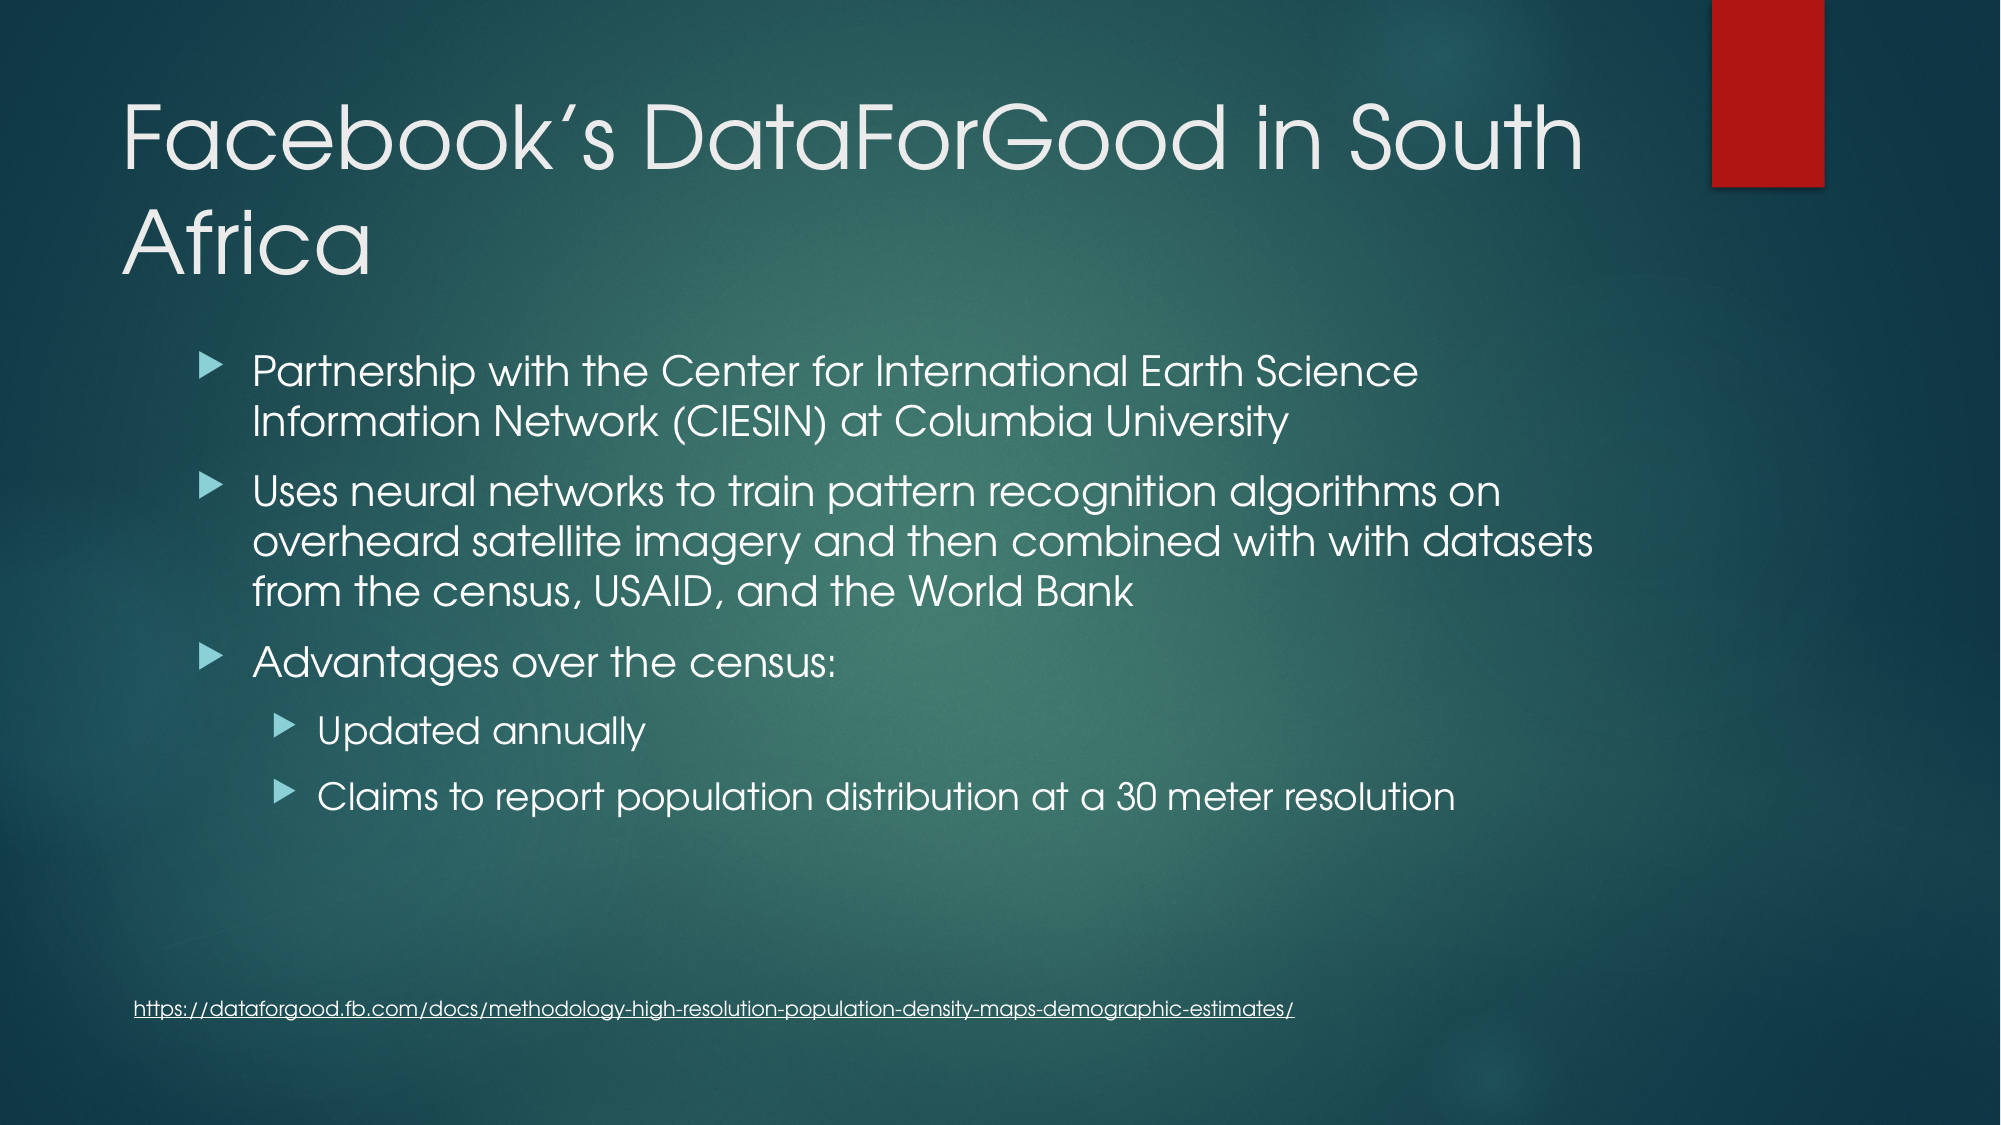

# Facebook’s DataForGood in South Africa
Partnership with the Center for International Earth Science Information Network (CIESIN) at Columbia University
Uses neural networks to train pattern recognition algorithms on overheard satellite imagery and then combined with with datasets from the census, USAID, and the World Bank
Advantages over the census:
Updated annually
Claims to report population distribution at a 30 meter resolution

https://dataforgood.fb.com/docs/methodology-high-resolution-population-density-maps-demographic-estimates/